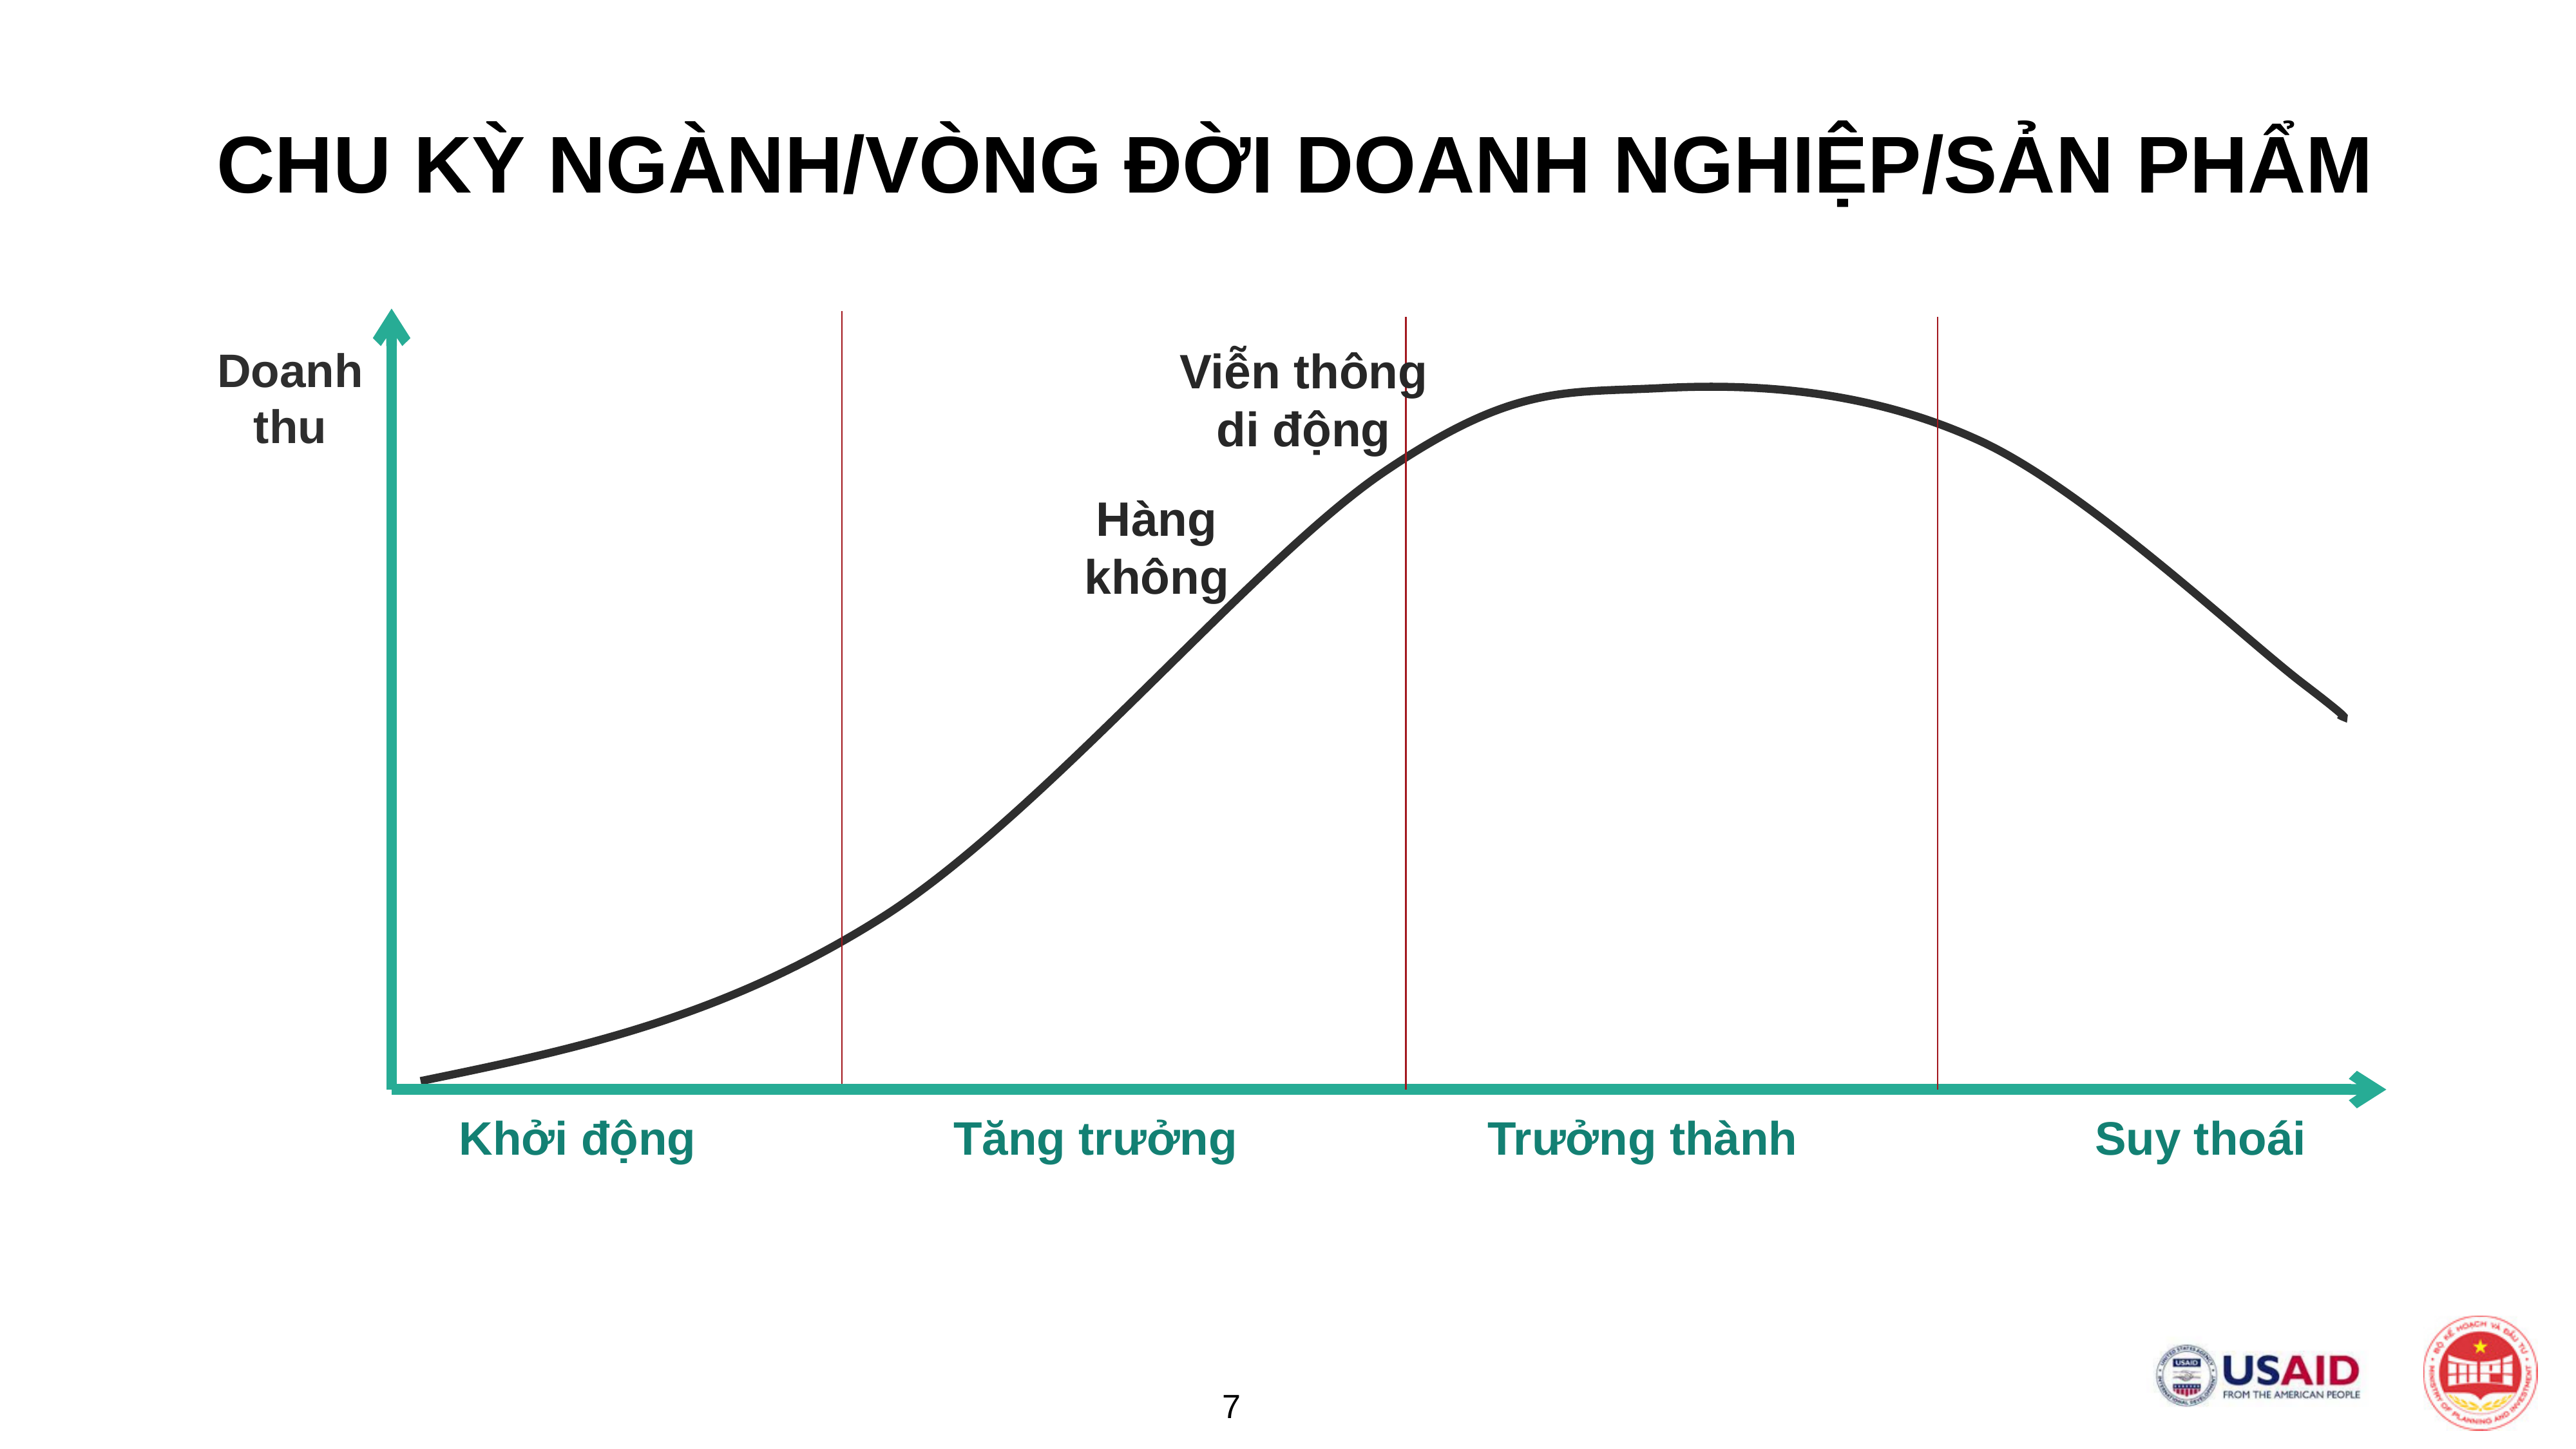

CHU KỲ NGÀNH/VÒNG ĐỜI DOANH NGHIỆP/SẢN PHẨM
Doanh
thu
Viễn thông di động

Hàng không
Khởi động
Tăng trưởng
Trưởng thành
Suy thoái